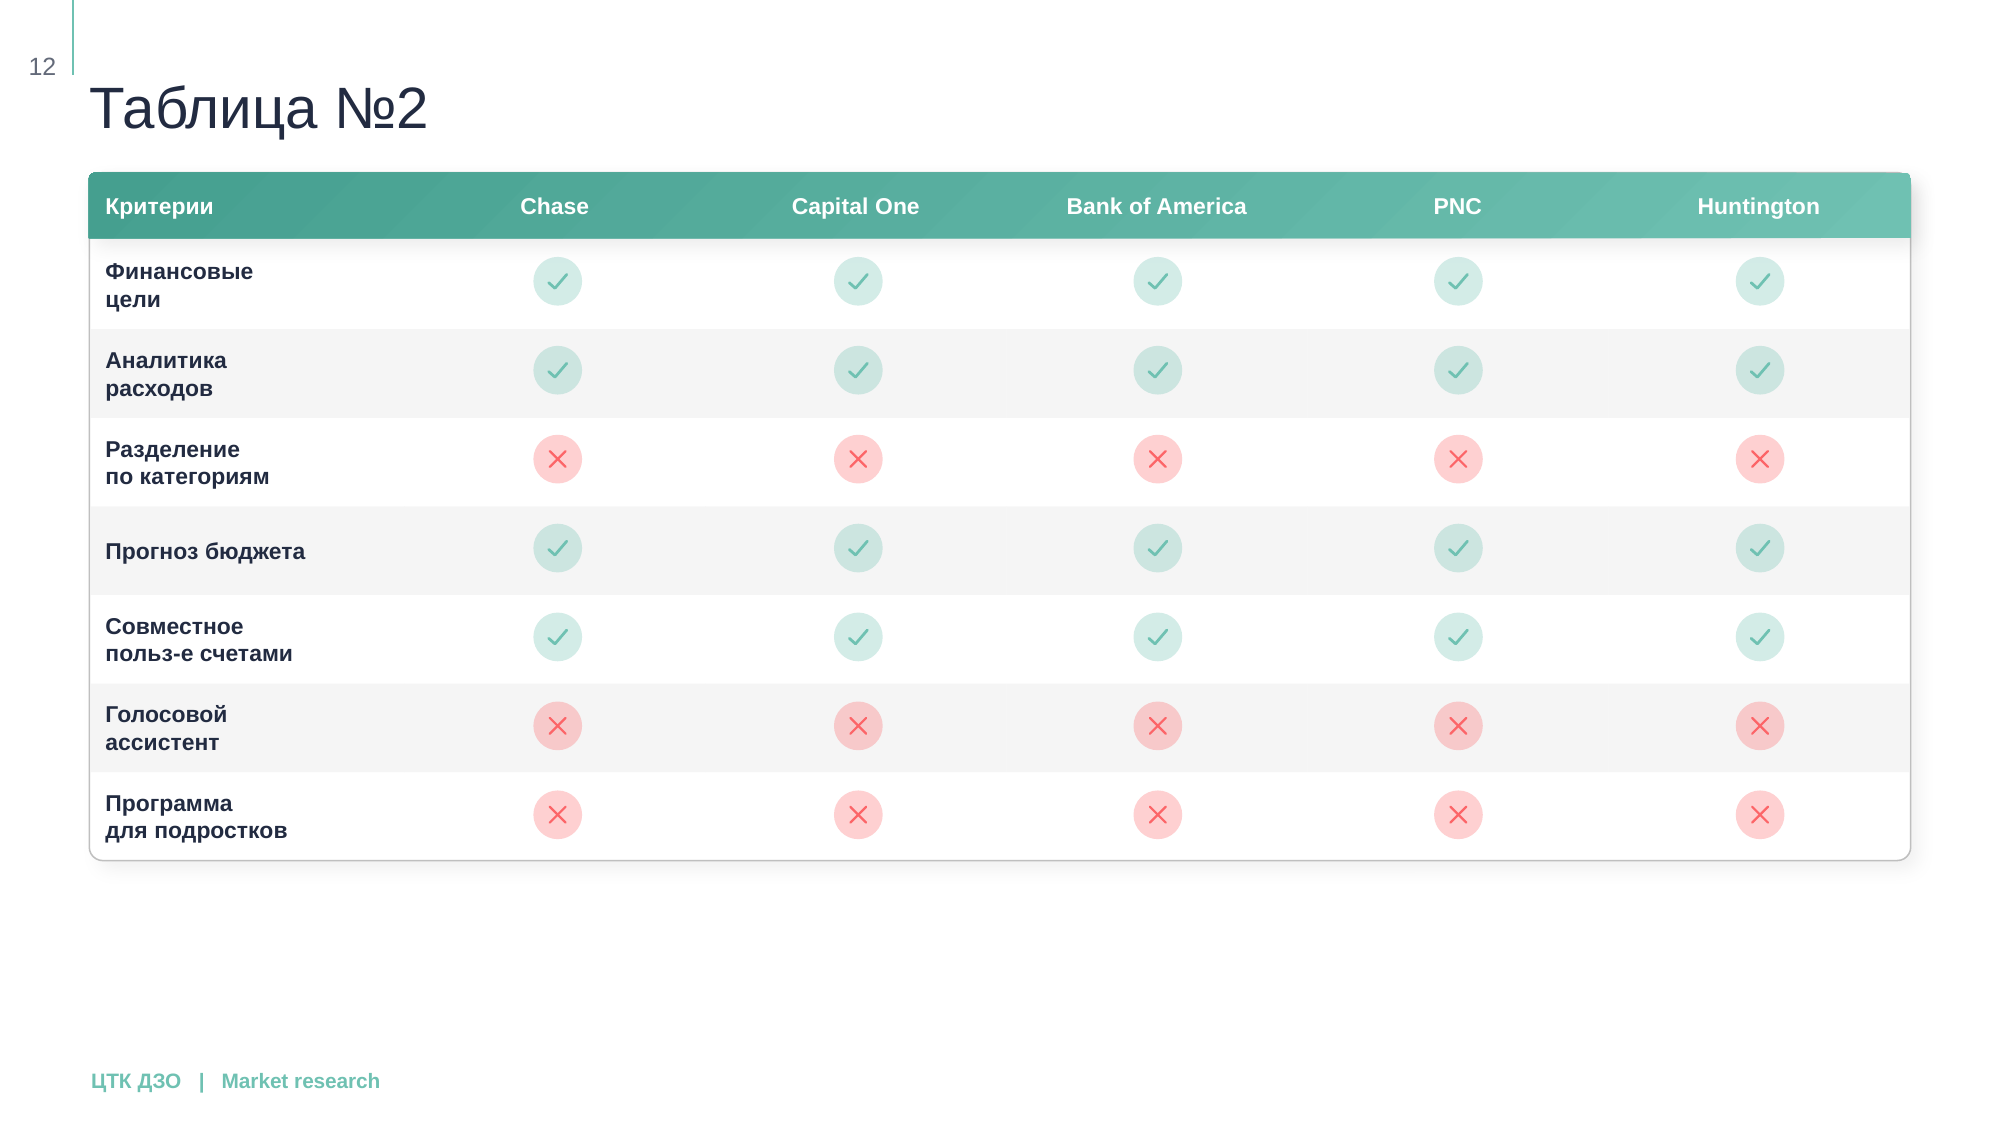

12
# Таблица №2

| Критерии | Chase | Capital One | Bank of America | PNC | Huntington |
| --- | --- | --- | --- | --- | --- |
| Финансовые цели |  |  |  |  |  |
| Аналитика расходов |  |  |  |  |  |
| Разделение по категориям |  |  |  |  |  |
| Прогноз бюджета |  |  |  |  |  |
| Совместное польз-е счетами |  |  |  |  |  |
| Голосовой ассистент |  |  |  |  |  |
| Программа для подростков |  |  |  |  |  |